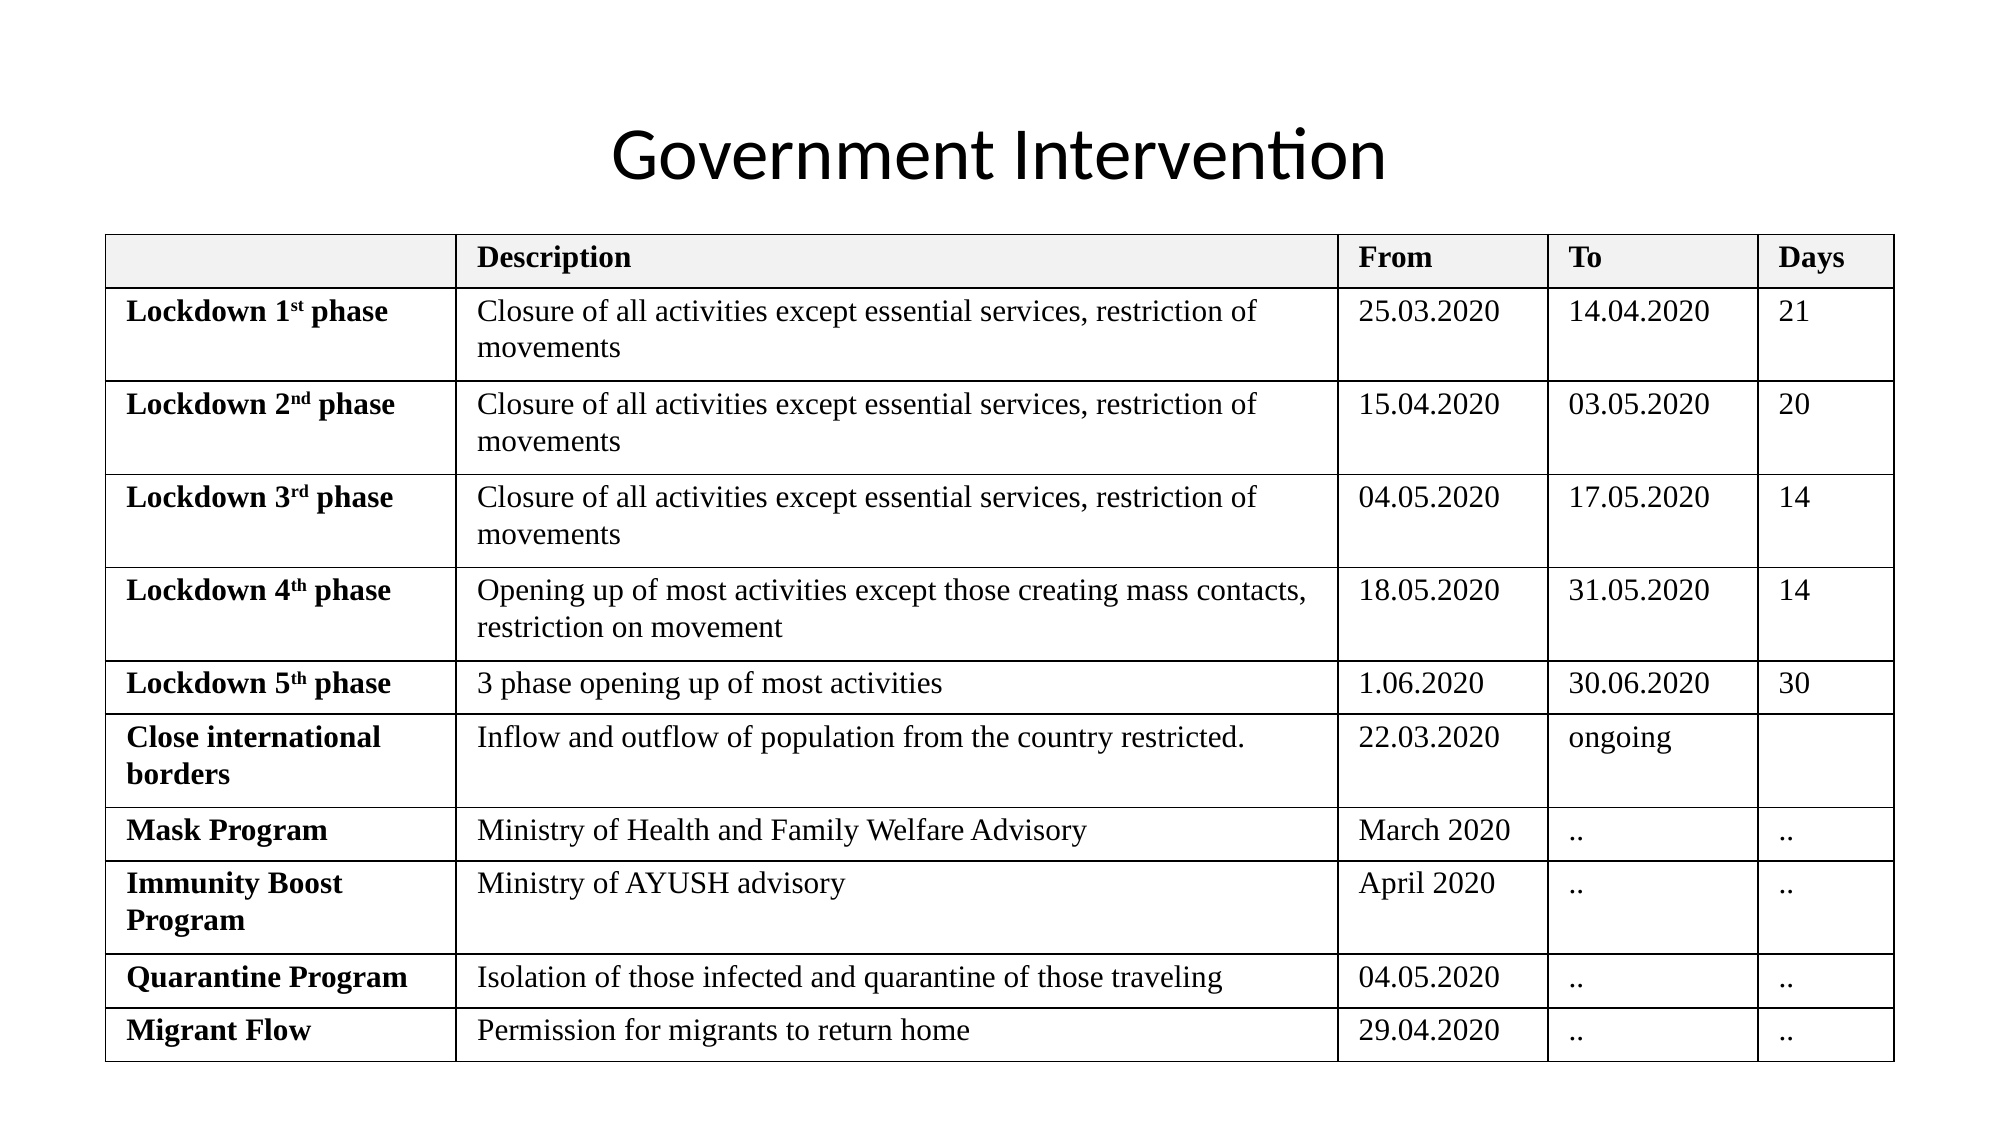

Government Intervention
|  | Description | From | To | Days |
| --- | --- | --- | --- | --- |
| Lockdown 1st phase | Closure of all activities except essential services, restriction of movements | 25.03.2020 | 14.04.2020 | 21 |
| Lockdown 2nd phase | Closure of all activities except essential services, restriction of movements | 15.04.2020 | 03.05.2020 | 20 |
| Lockdown 3rd phase | Closure of all activities except essential services, restriction of movements | 04.05.2020 | 17.05.2020 | 14 |
| Lockdown 4th phase | Opening up of most activities except those creating mass contacts, restriction on movement | 18.05.2020 | 31.05.2020 | 14 |
| Lockdown 5th phase | 3 phase opening up of most activities | 1.06.2020 | 30.06.2020 | 30 |
| Close international borders | Inflow and outflow of population from the country restricted. | 22.03.2020 | ongoing |  |
| Mask Program | Ministry of Health and Family Welfare Advisory | March 2020 | .. | .. |
| Immunity Boost Program | Ministry of AYUSH advisory | April 2020 | .. | .. |
| Quarantine Program | Isolation of those infected and quarantine of those traveling | 04.05.2020 | .. | .. |
| Migrant Flow | Permission for migrants to return home | 29.04.2020 | .. | .. |